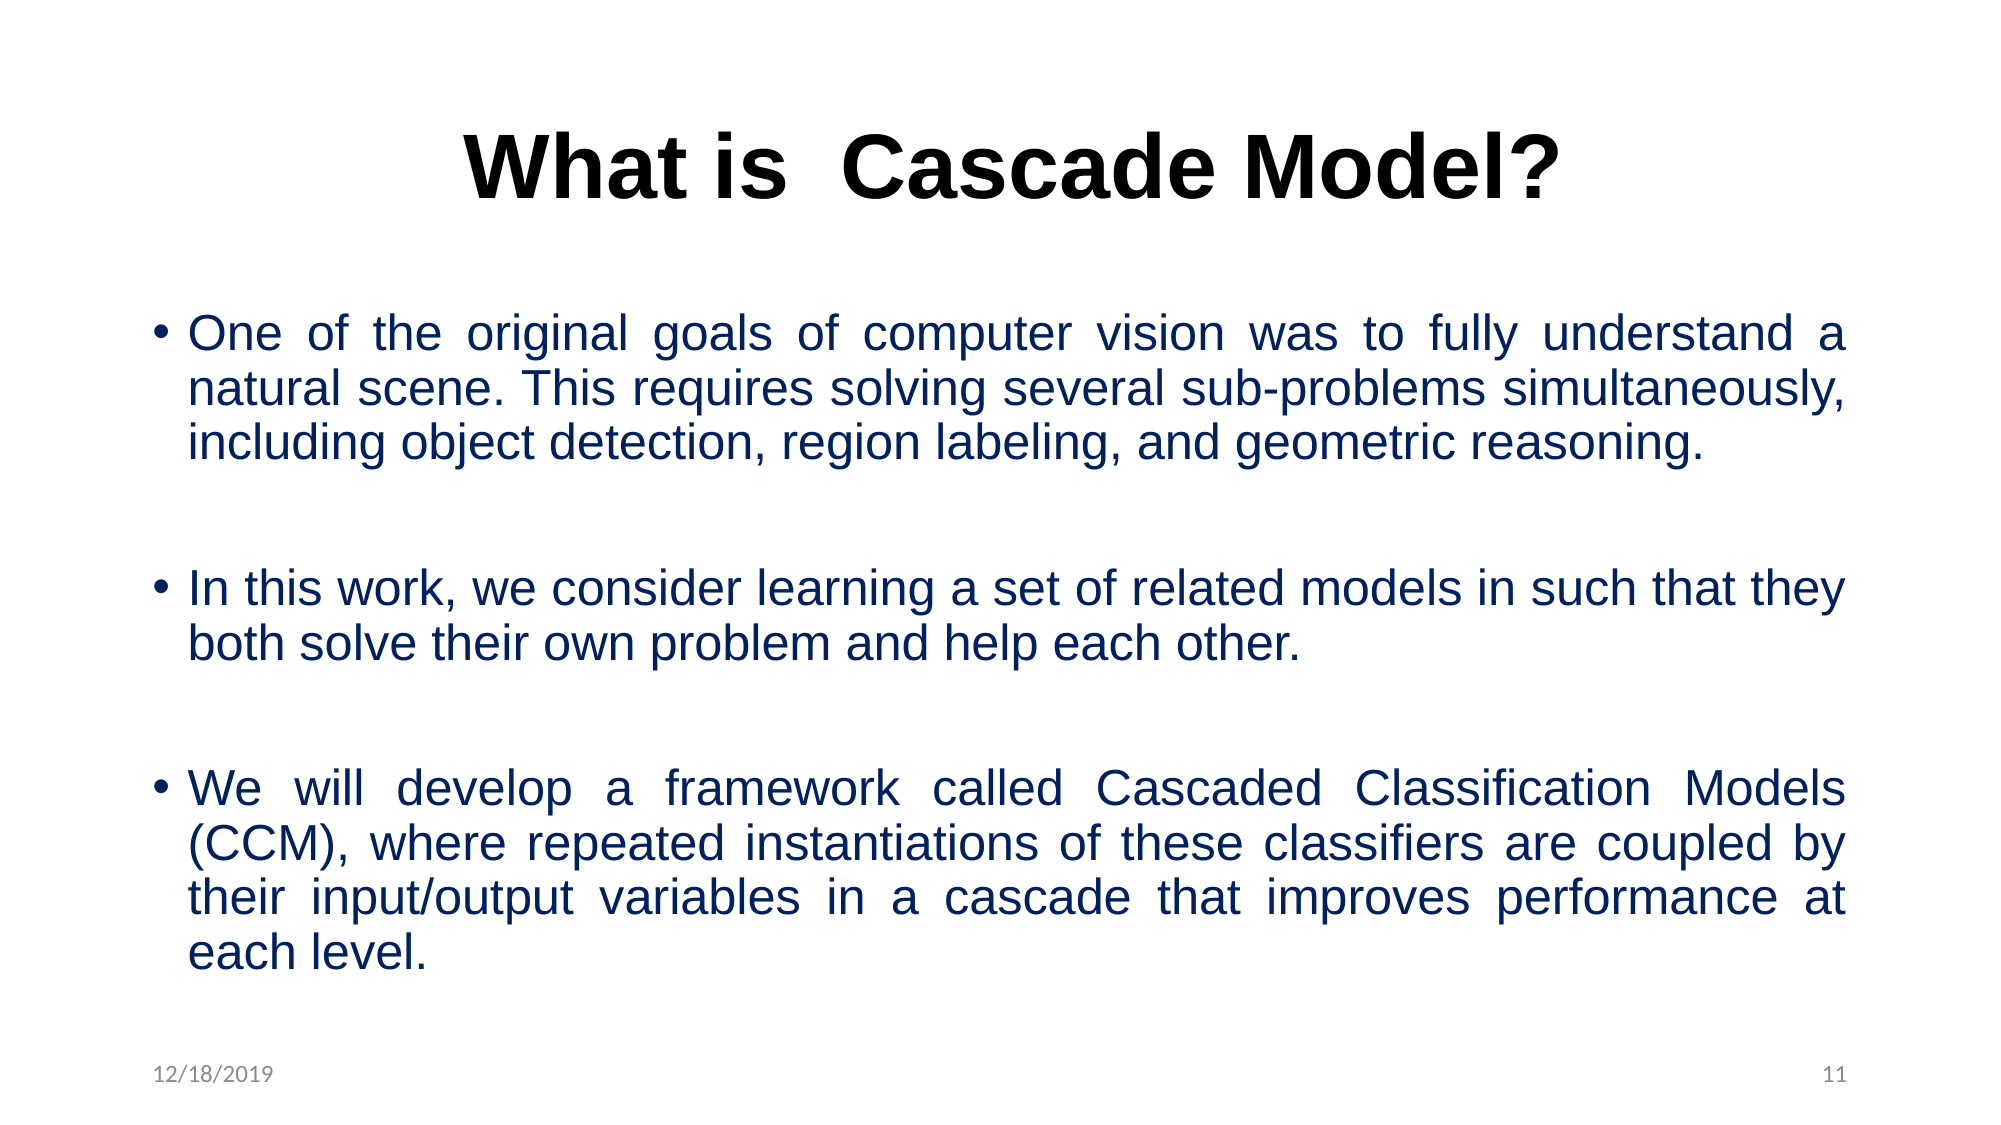

# What is  Cascade Model?
One of the original goals of computer vision was to fully understand a natural scene. This requires solving several sub-problems simultaneously, including object detection, region labeling, and geometric reasoning.

In this work, we consider learning a set of related models in such that they both solve their own problem and help each other.

We will develop a framework called Cascaded Classification Models (CCM), where repeated instantiations of these classifiers are coupled by their input/output variables in a cascade that improves performance at each level.

12/18/2019
11